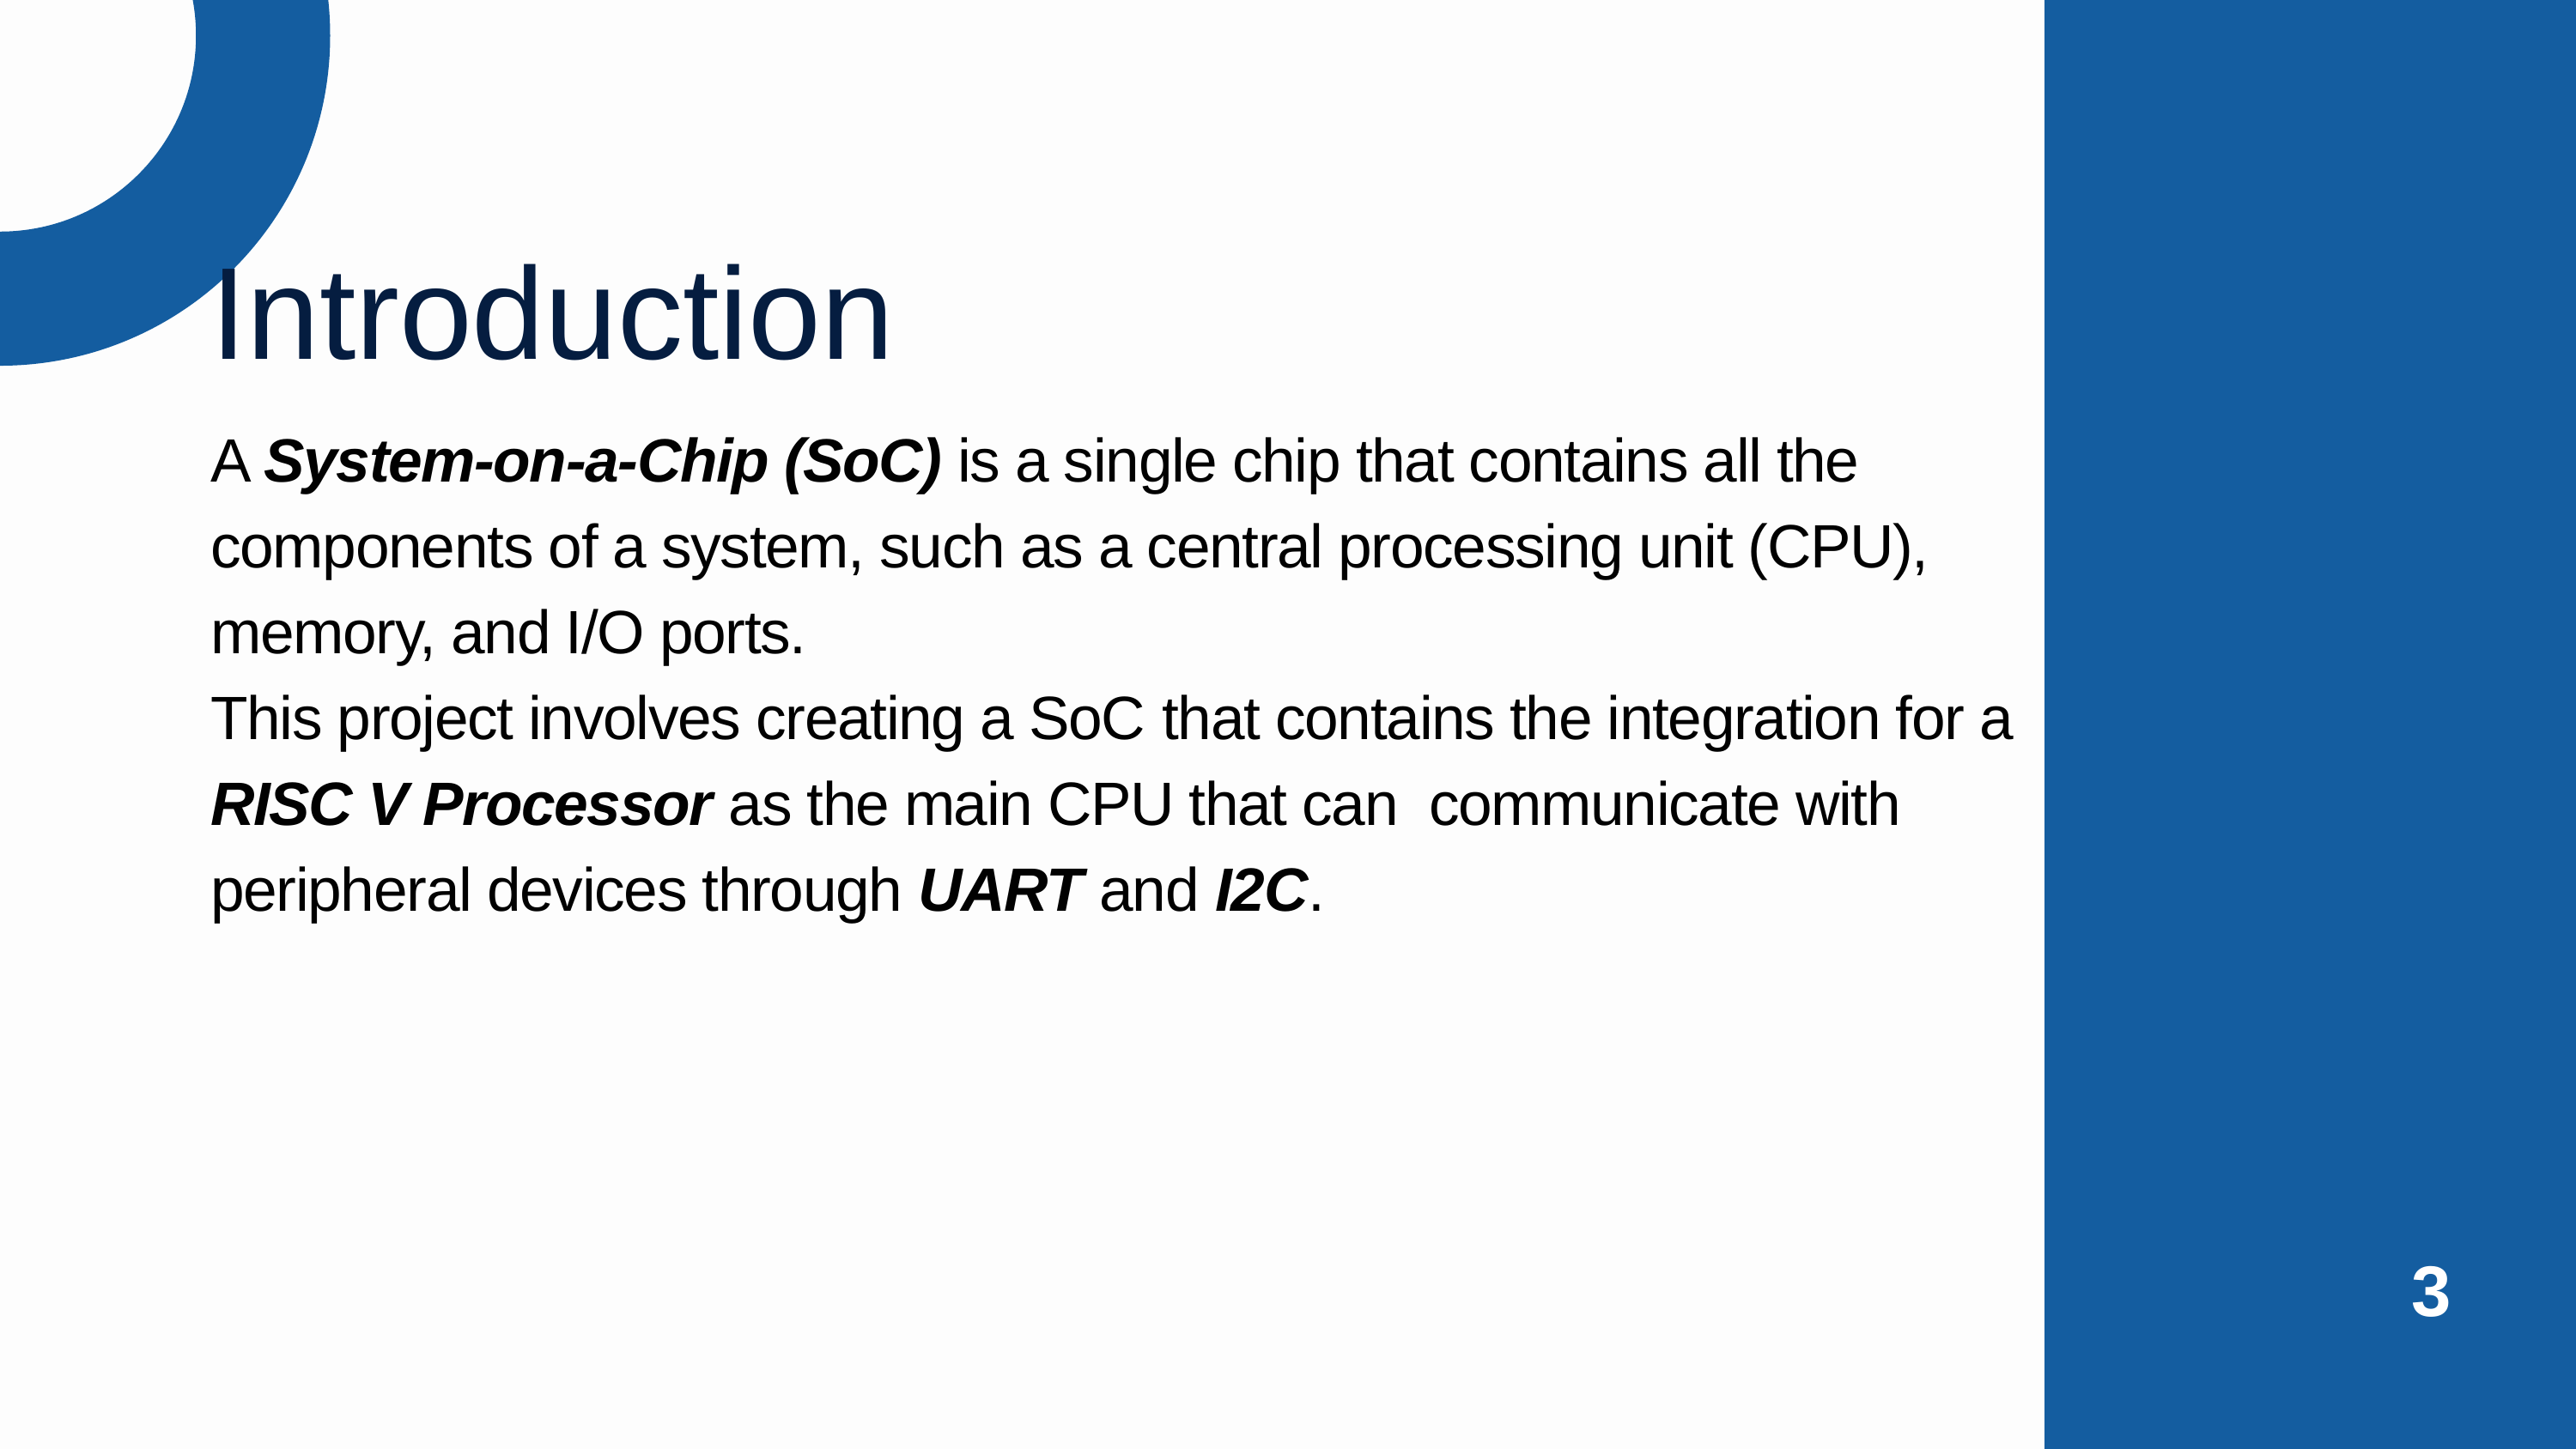

Introduction
A System-on-a-Chip (SoC) is a single chip that contains all the components of a system, such as a central processing unit (CPU), memory, and I/O ports.
This project involves creating a SoC that contains the integration for a RISC V Processor as the main CPU that can  communicate with peripheral devices through UART and I2C.

3